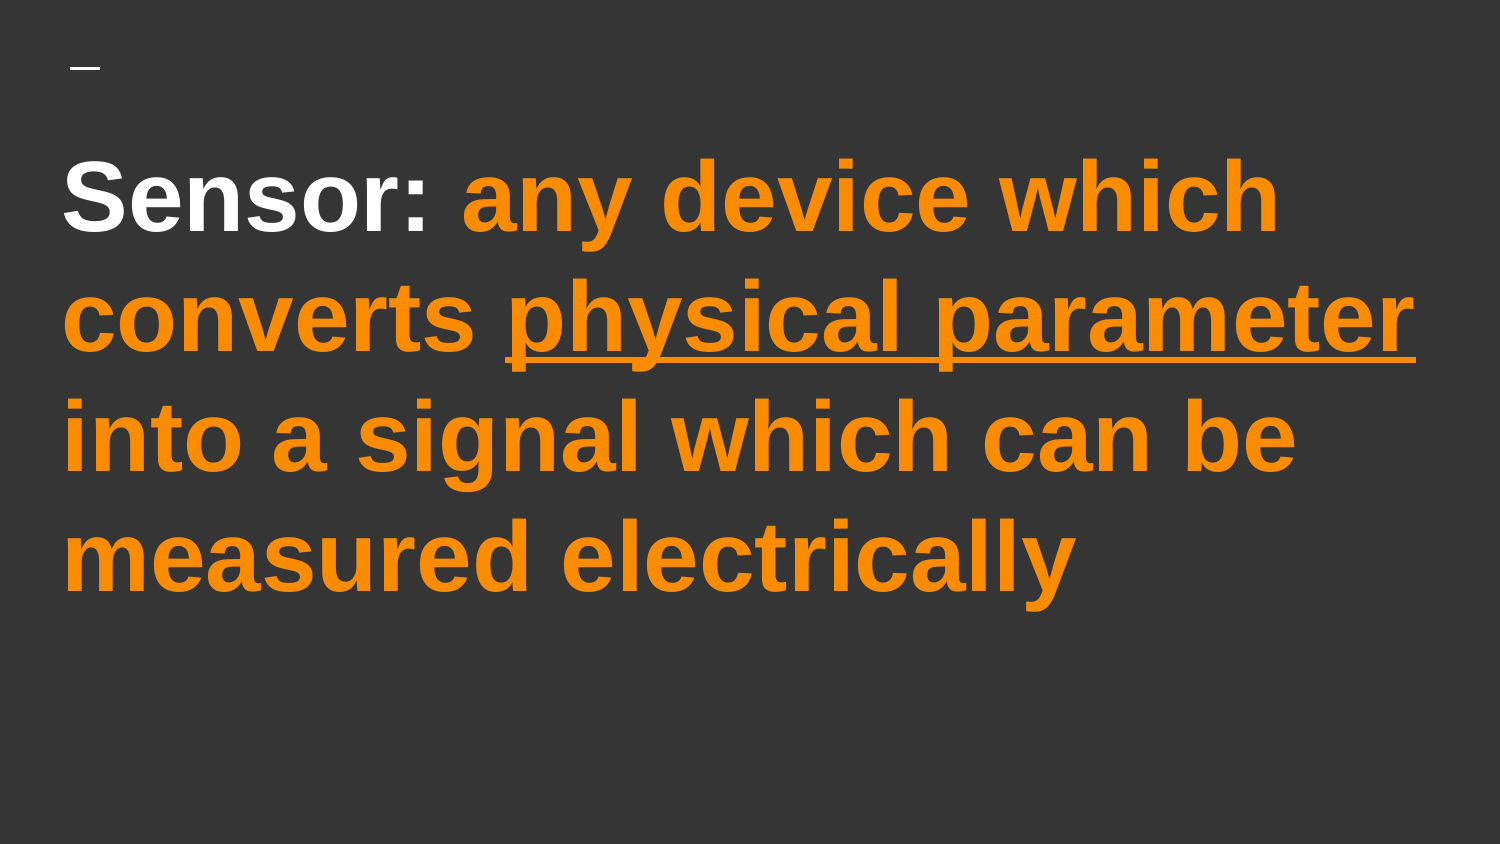

# Sensor: any device which converts physical parameter into a signal which can be measured electrically